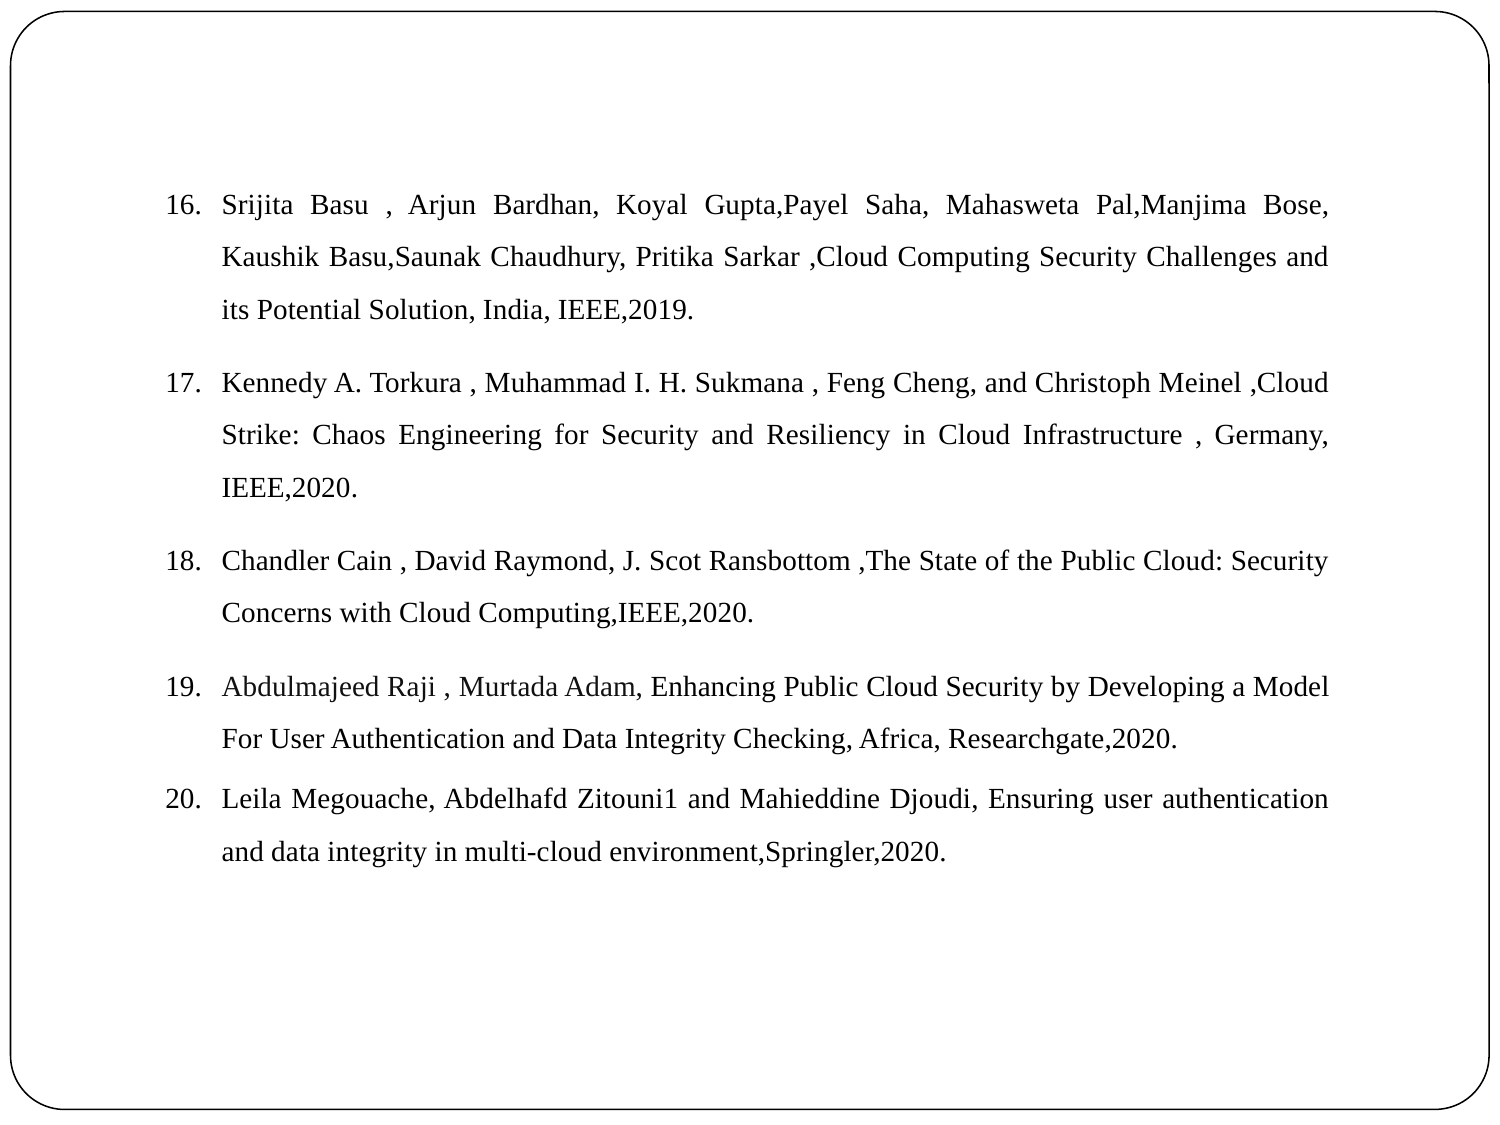

Srijita Basu , Arjun Bardhan, Koyal Gupta,Payel Saha, Mahasweta Pal,Manjima Bose, Kaushik Basu,Saunak Chaudhury, Pritika Sarkar ,Cloud Computing Security Challenges and its Potential Solution, India, IEEE,2019.
Kennedy A. Torkura , Muhammad I. H. Sukmana , Feng Cheng, and Christoph Meinel ,Cloud Strike: Chaos Engineering for Security and Resiliency in Cloud Infrastructure , Germany, IEEE,2020.
Chandler Cain , David Raymond, J. Scot Ransbottom ,The State of the Public Cloud: Security Concerns with Cloud Computing,IEEE,2020.
Abdulmajeed Raji , Murtada Adam, Enhancing Public Cloud Security by Developing a Model For User Authentication and Data Integrity Checking, Africa, Researchgate,2020.
Leila Megouache, Abdelhafd Zitouni1 and Mahieddine Djoudi, Ensuring user authentication and data integrity in multi‑cloud environment,Springler,2020.